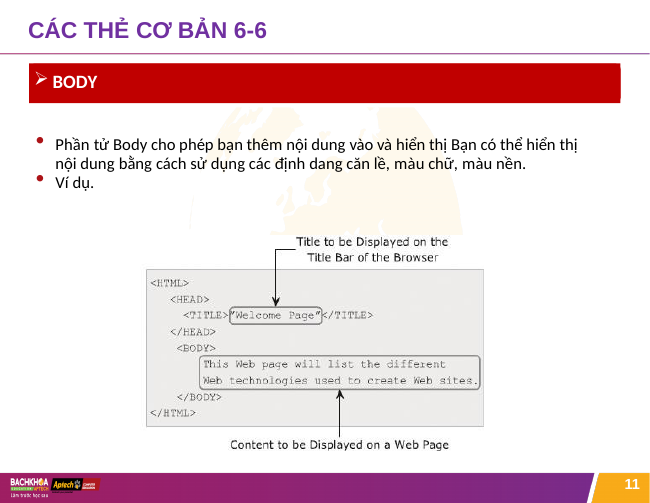

# CÁC THẺ CƠ BẢN 6-6

BODY
Phần tử Body cho phép bạn thêm nội dung vào và hiển thị Bạn có thể hiển thị  nội dung bằng cách sử dụng các định dang căn lề, màu chữ, màu nền.
Ví dụ.

11